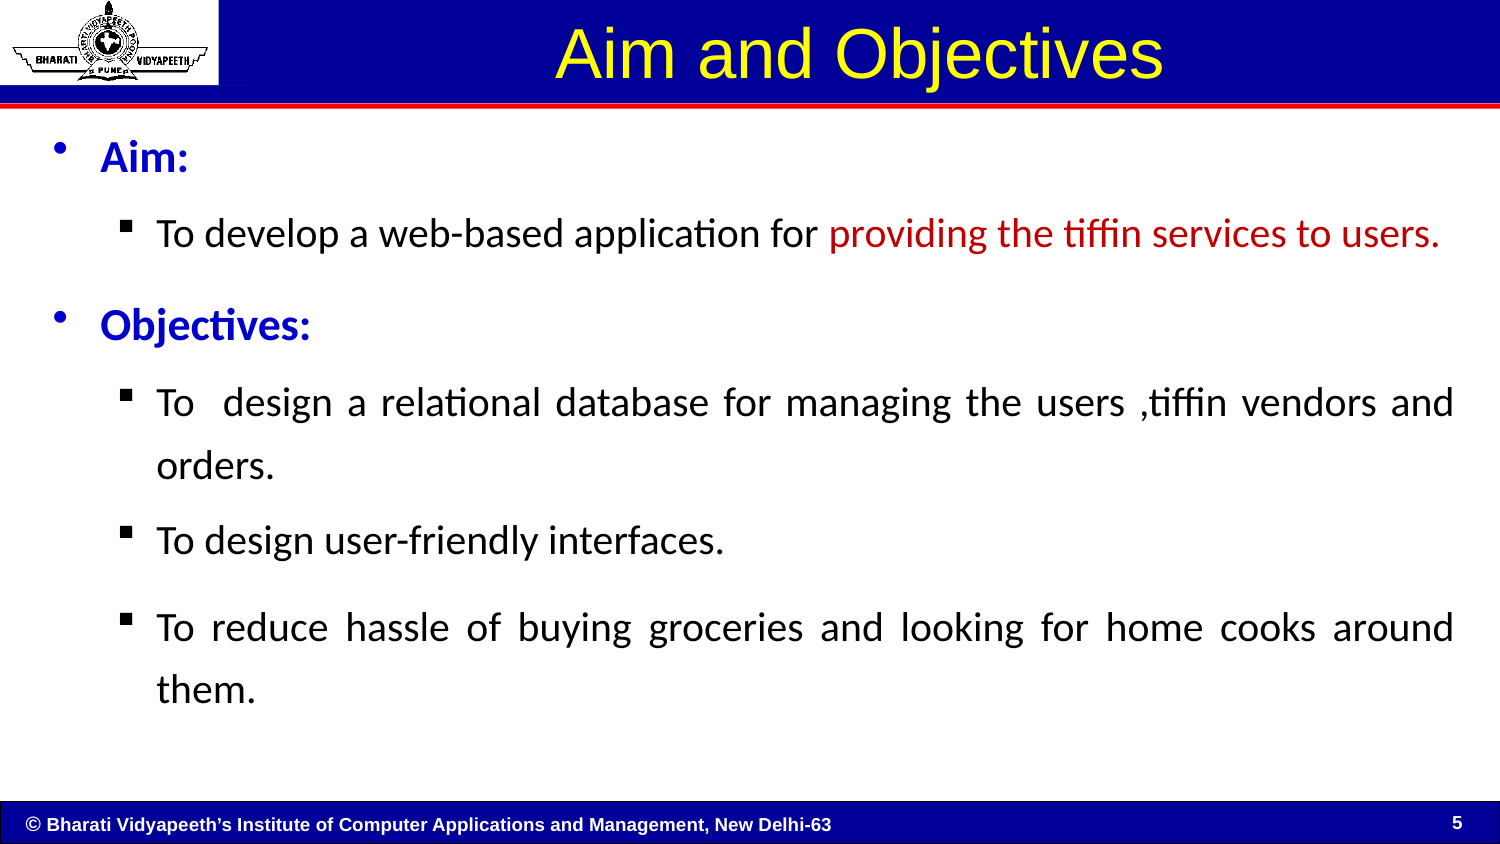

# Aim and Objectives
Aim:
To develop a web-based application for providing the tiffin services to users.
Objectives:
To  design a relational database for managing the users ,tiffin vendors and orders.
To design user-friendly interfaces.
To reduce hassle of buying groceries and looking for home cooks around them.